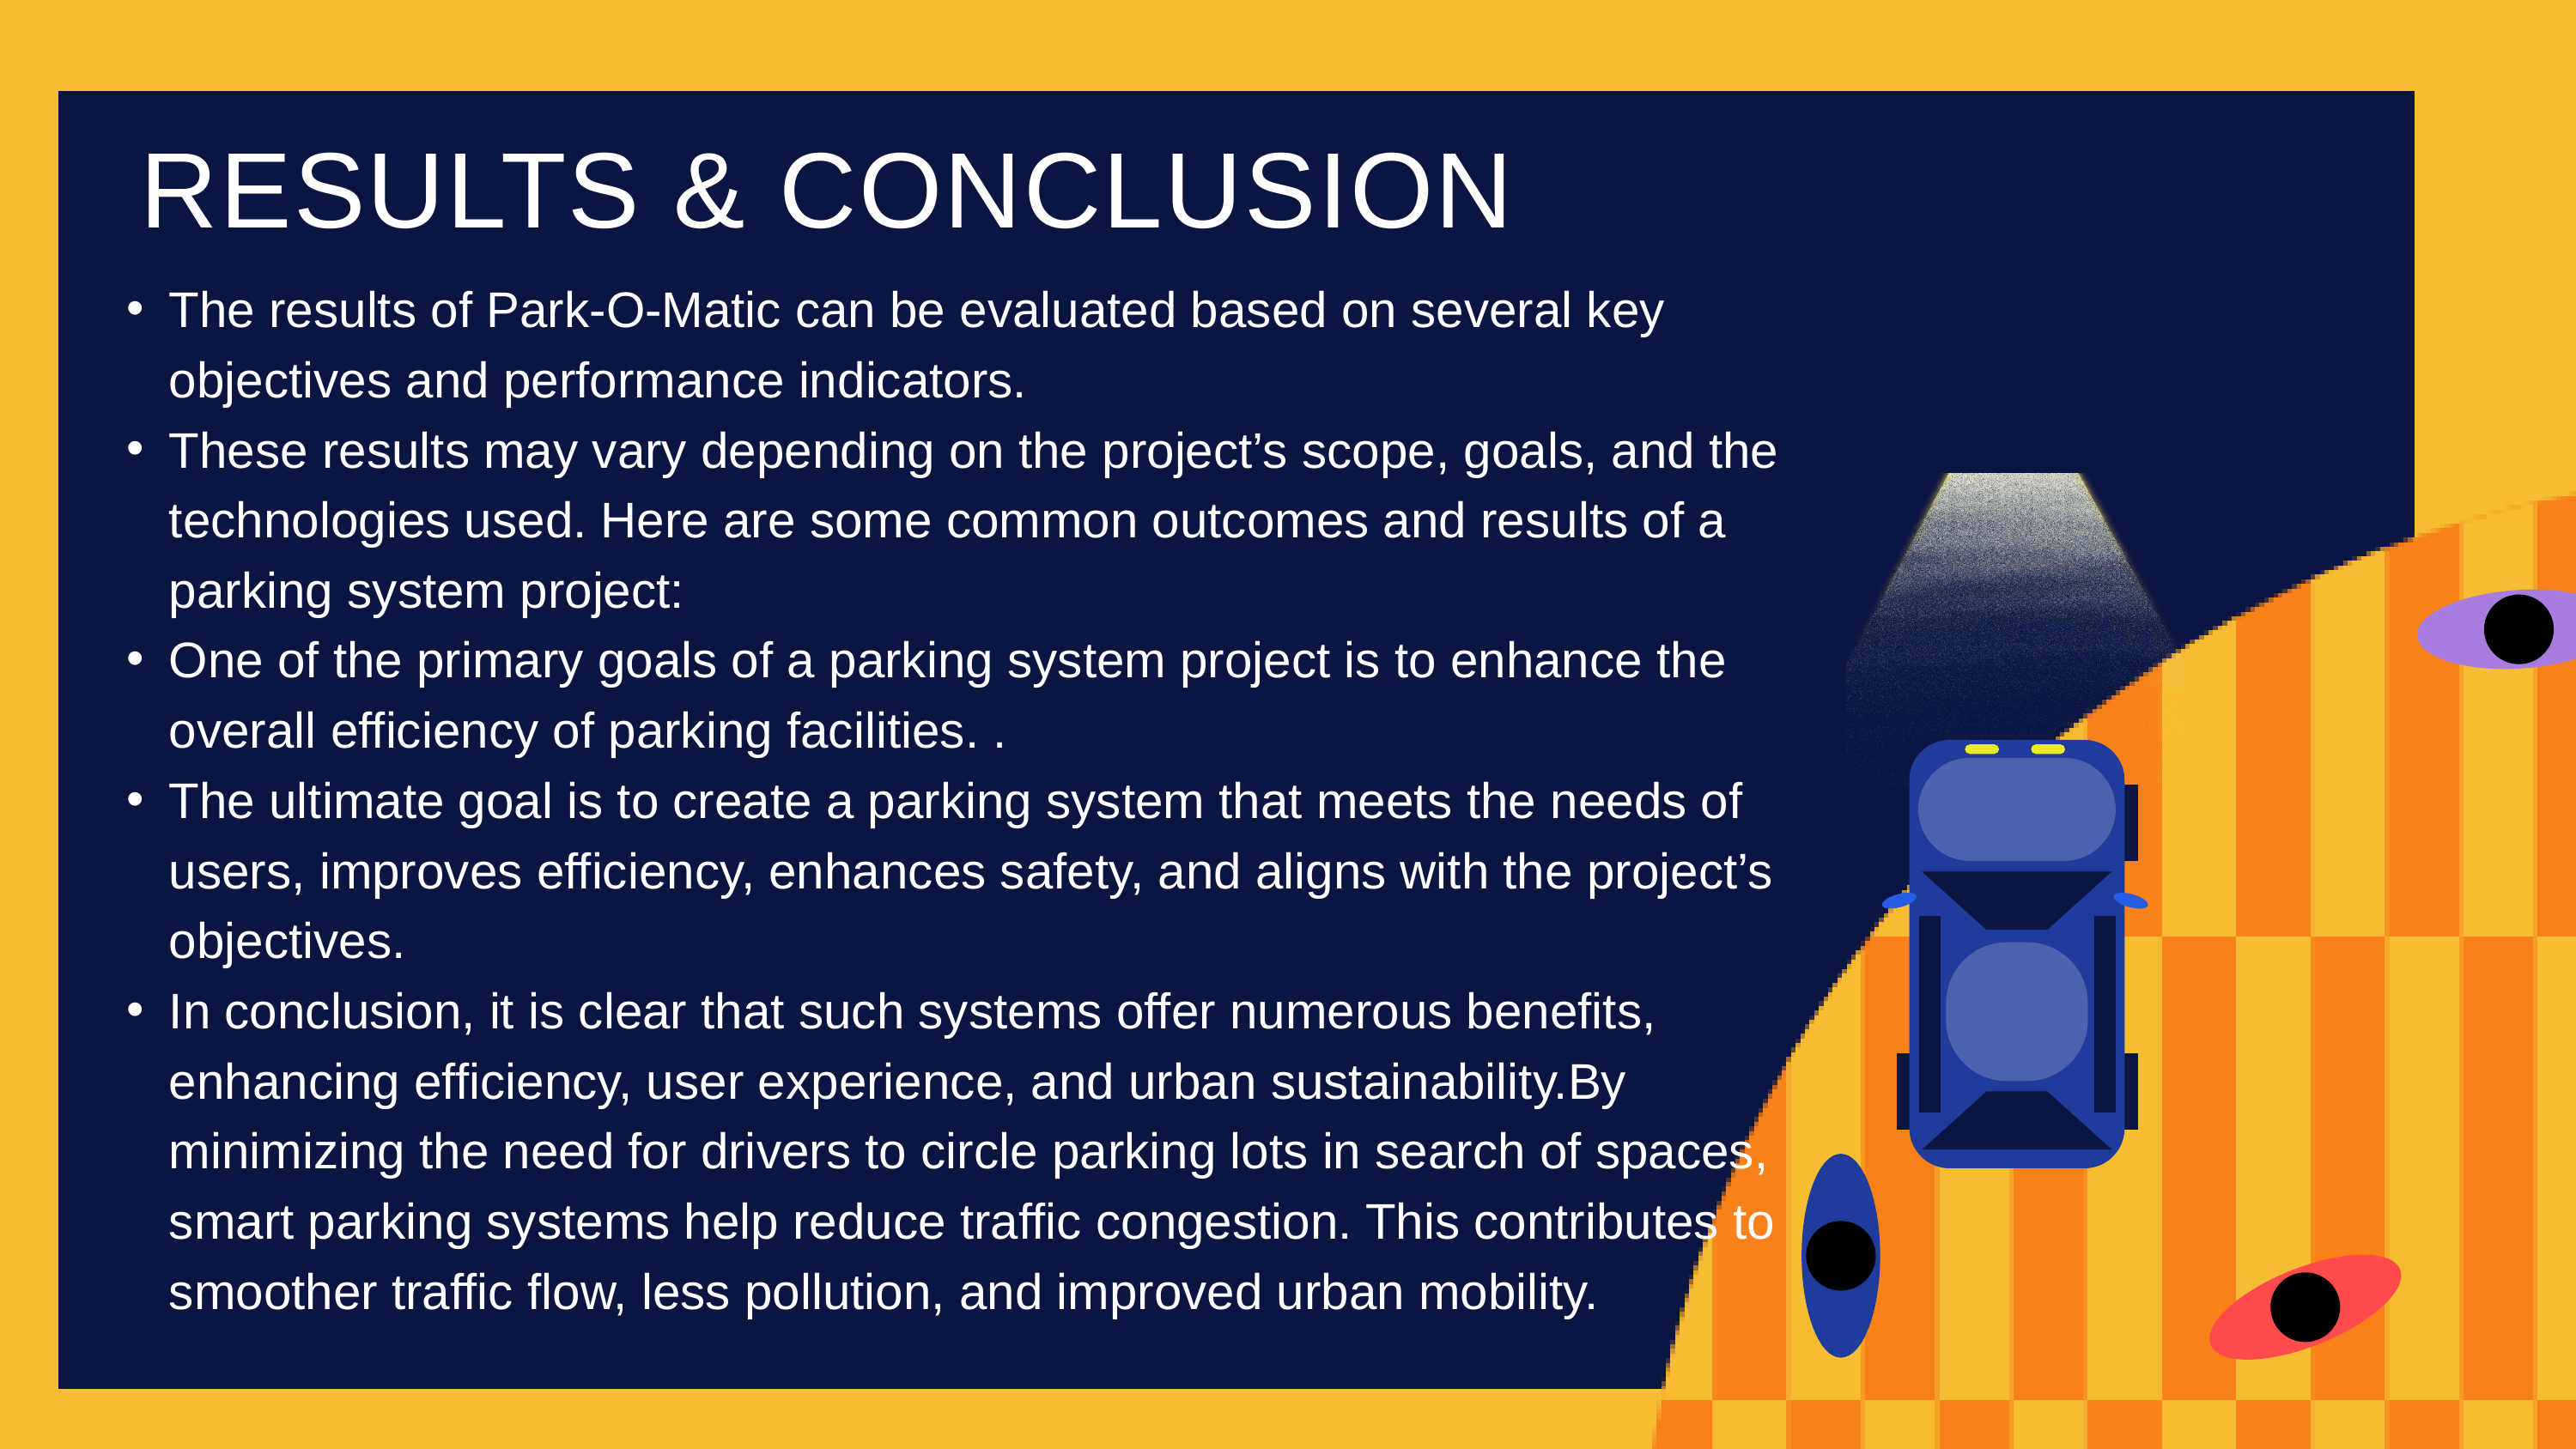

RESULTS & CONCLUSION
The results of Park-O-Matic can be evaluated based on several key objectives and performance indicators.
These results may vary depending on the project’s scope, goals, and the technologies used. Here are some common outcomes and results of a parking system project:
One of the primary goals of a parking system project is to enhance the overall efficiency of parking facilities. .
The ultimate goal is to create a parking system that meets the needs of users, improves efficiency, enhances safety, and aligns with the project’s objectives.
In conclusion, it is clear that such systems offer numerous benefits, enhancing efficiency, user experience, and urban sustainability.By minimizing the need for drivers to circle parking lots in search of spaces, smart parking systems help reduce traffic congestion. This contributes to smoother traffic flow, less pollution, and improved urban mobility.